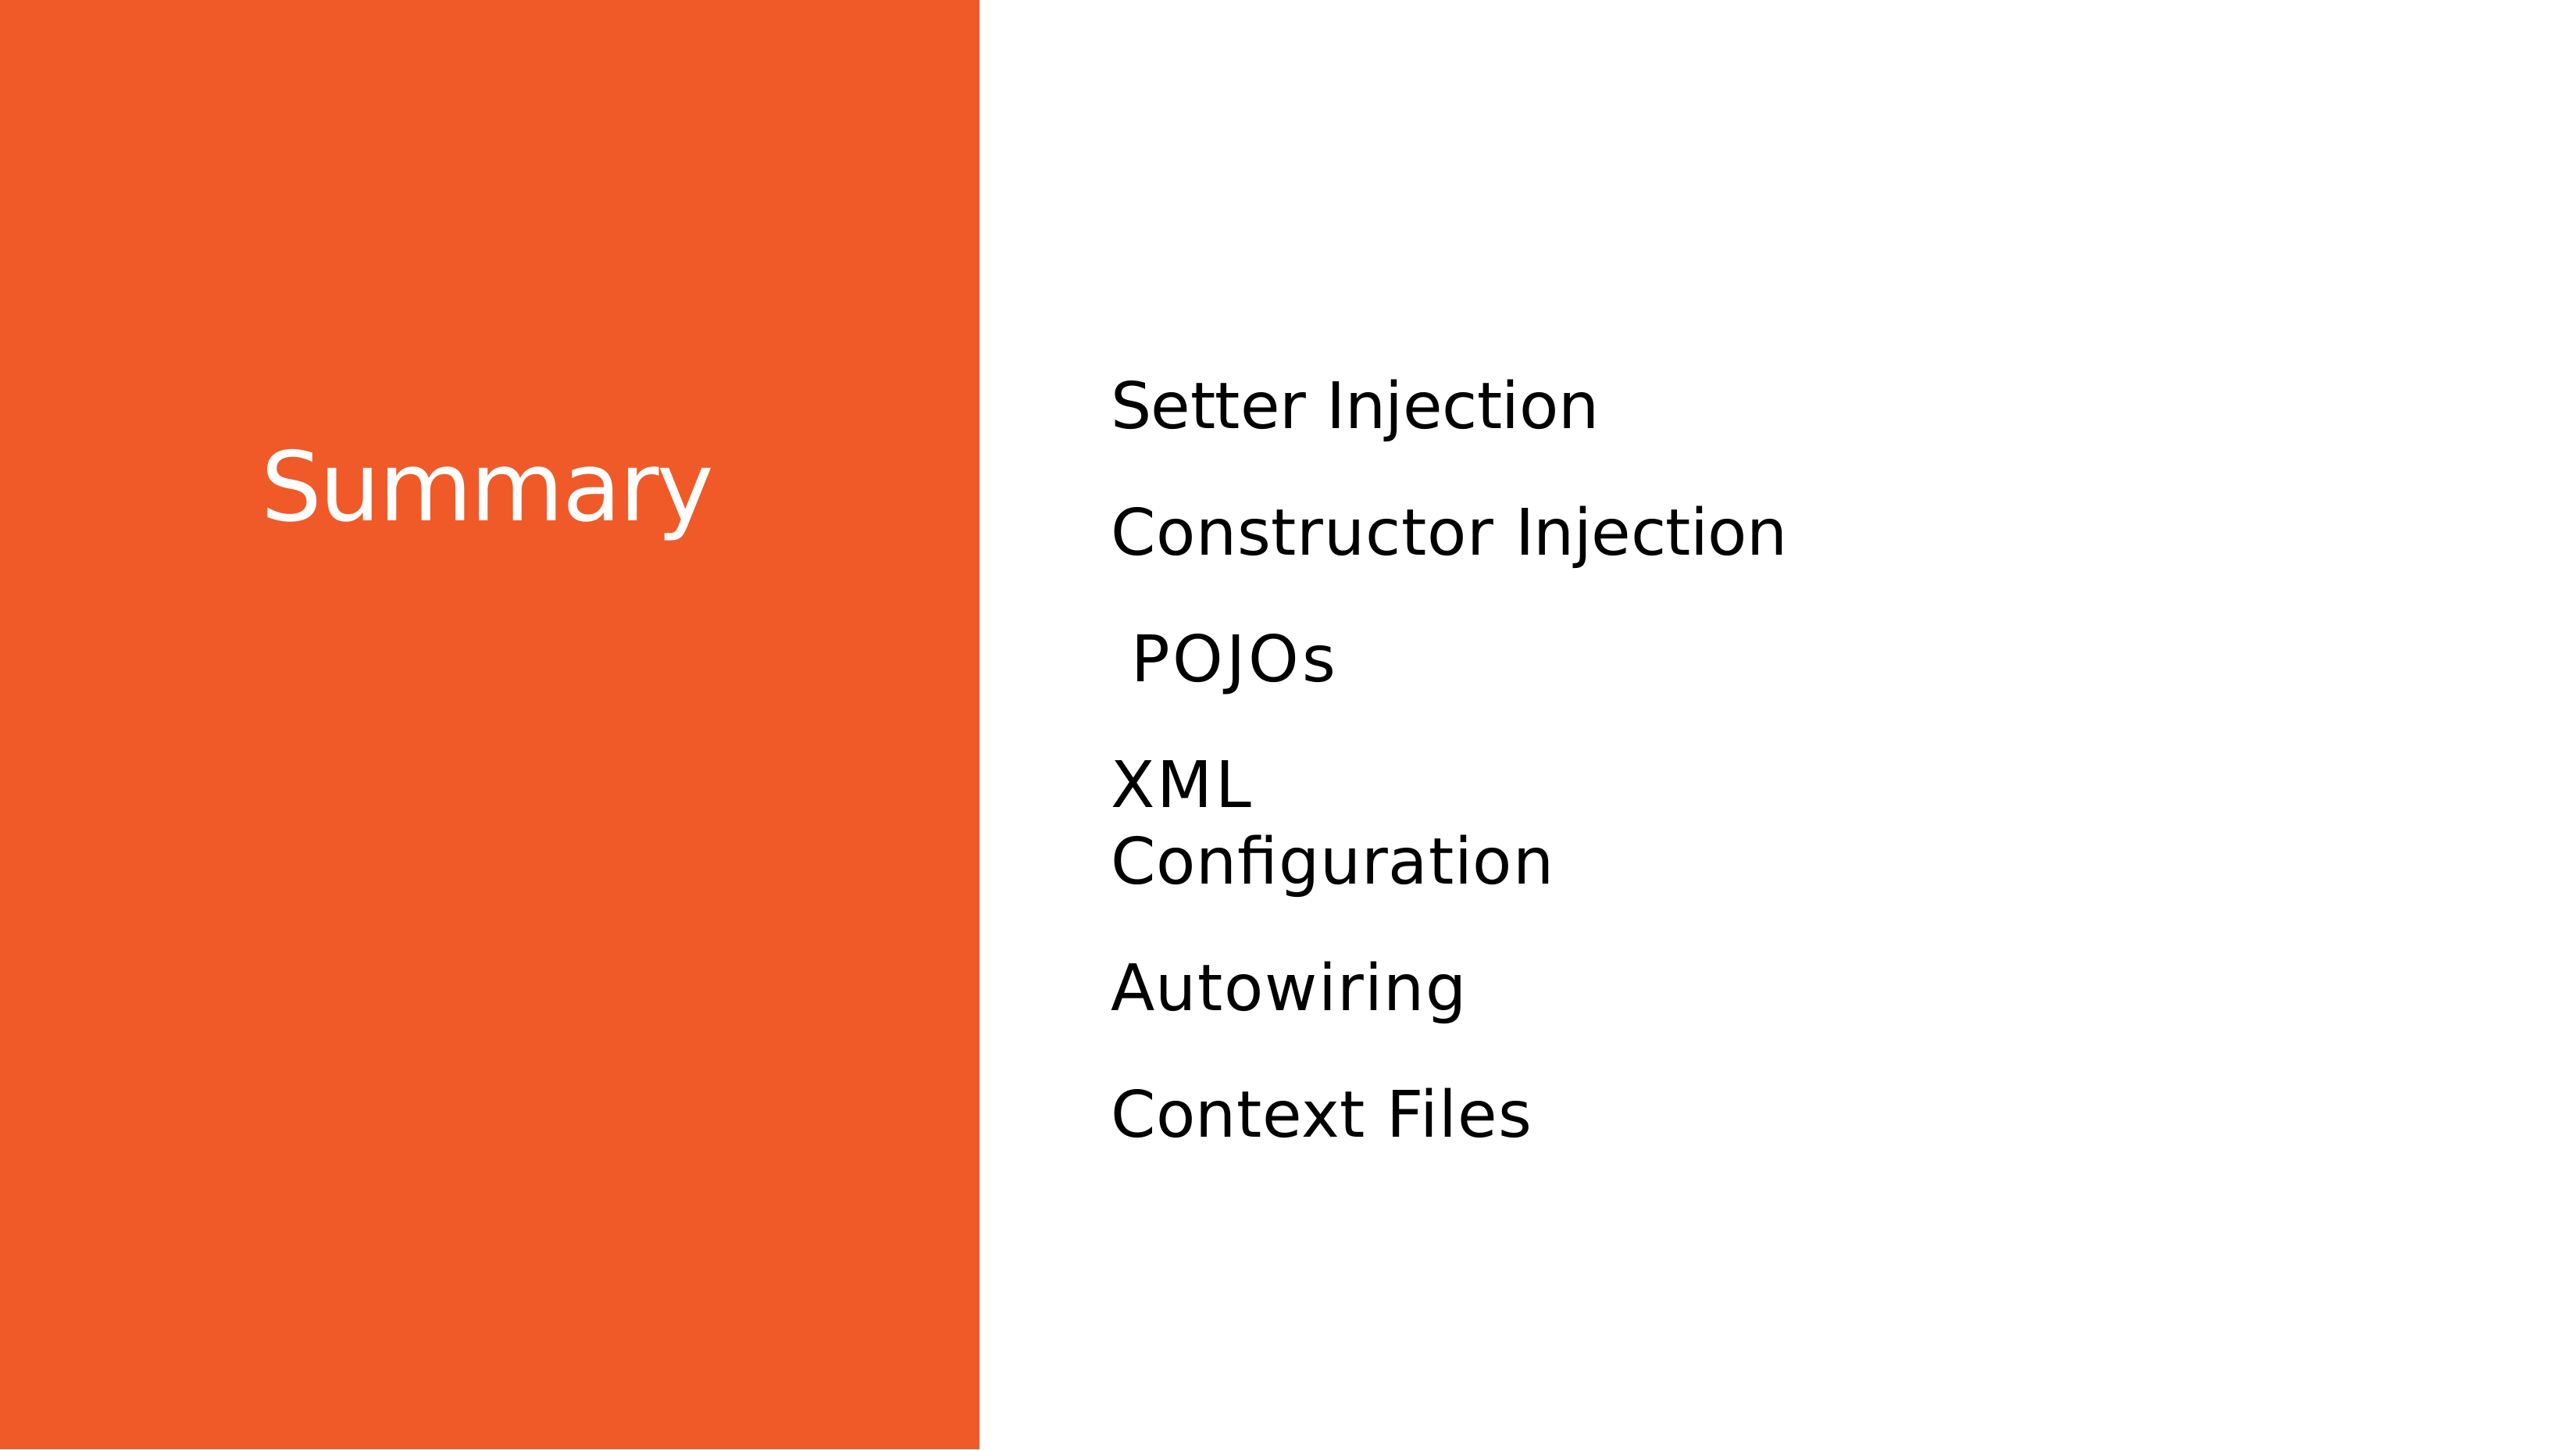

# Setter Injection
Constructor Injection  POJOs
Summary
XML Configuration
Autowiring  Context Files
12